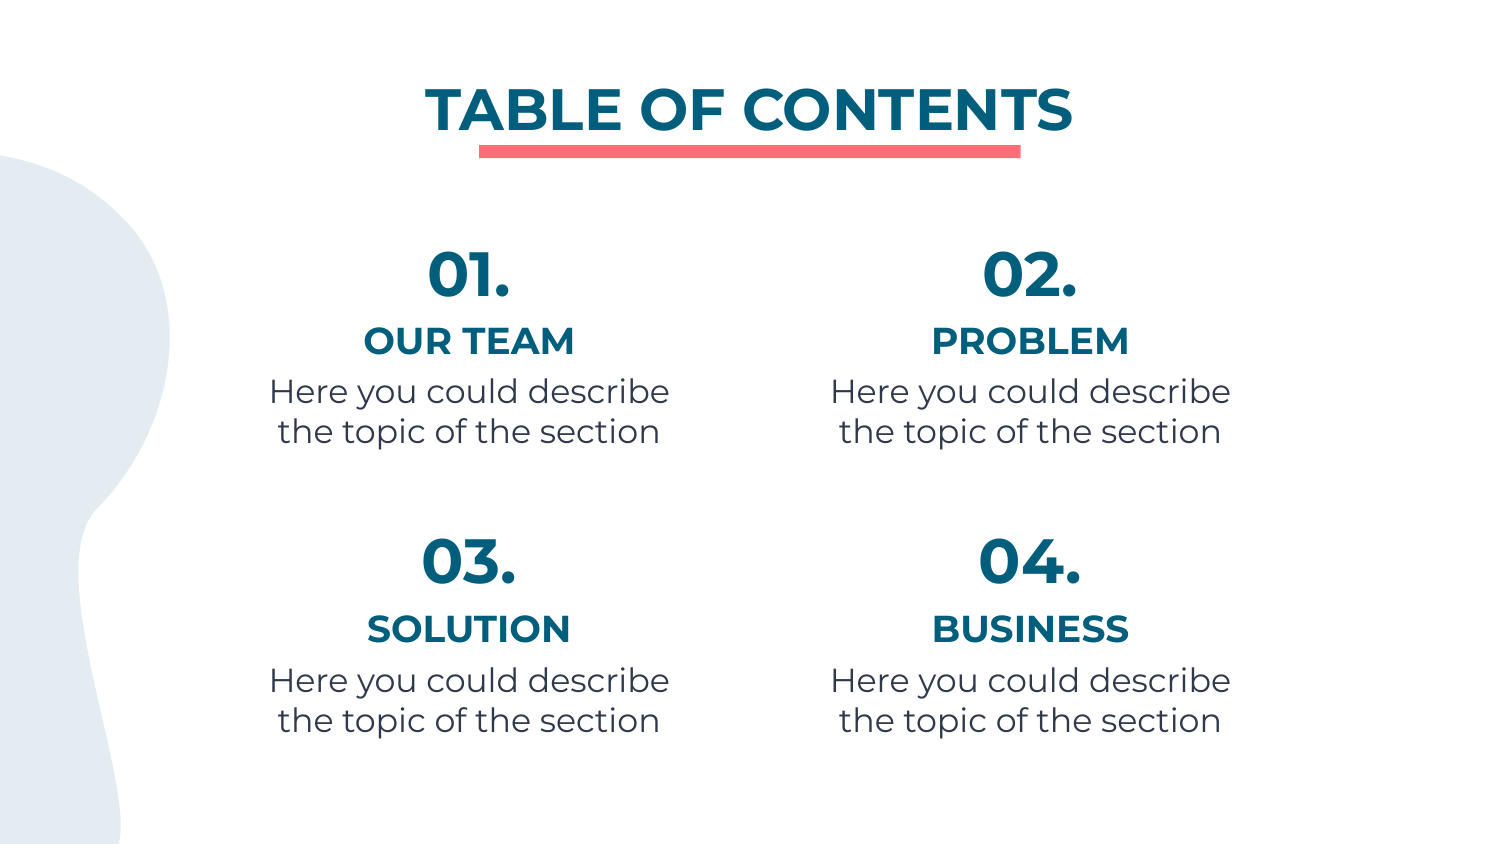

# TABLE OF CONTENTS

01.
02.
OUR TEAM
PROBLEM
Here you could describe the topic of the section
Here you could describe the topic of the section
03.
04.
SOLUTION
BUSINESS
Here you could describe the topic of the section
Here you could describe the topic of the section